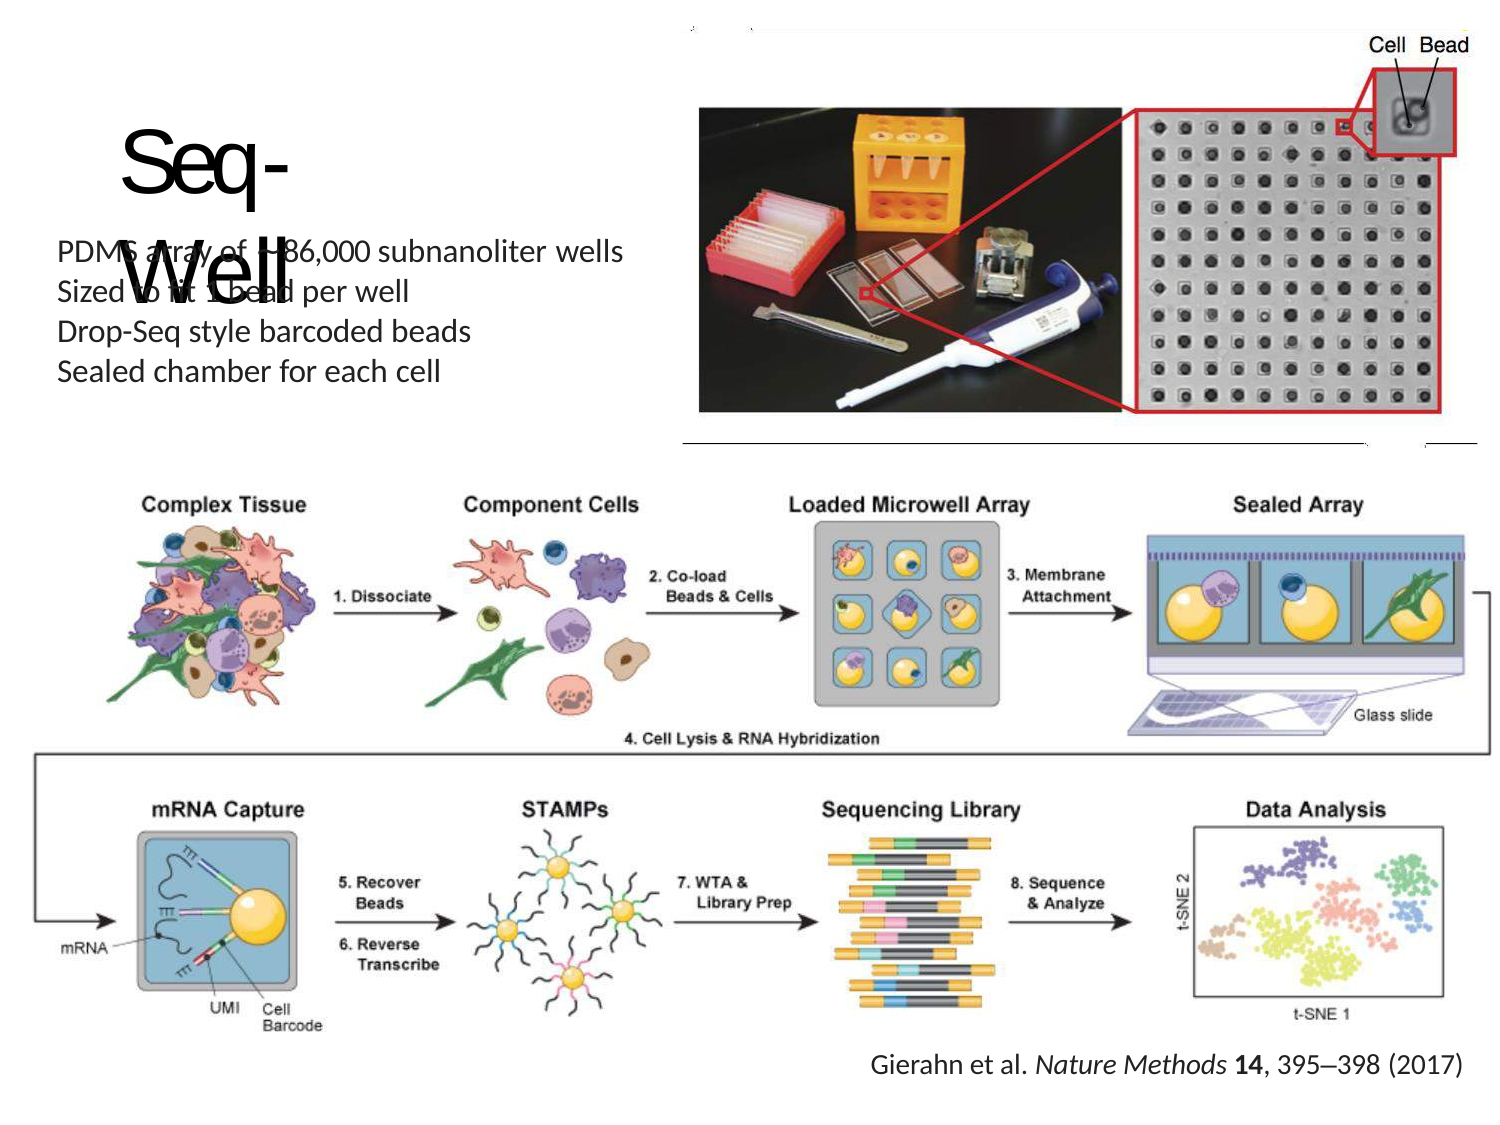

# Seq-Well
PDMS array of ∼86,000 subnanoliter wells
Sized to fit 1 bead per well
Drop-Seq style barcoded beads  Sealed chamber for each cell

Gierahn et al. Nature Methods 14, 395–398 (2017)